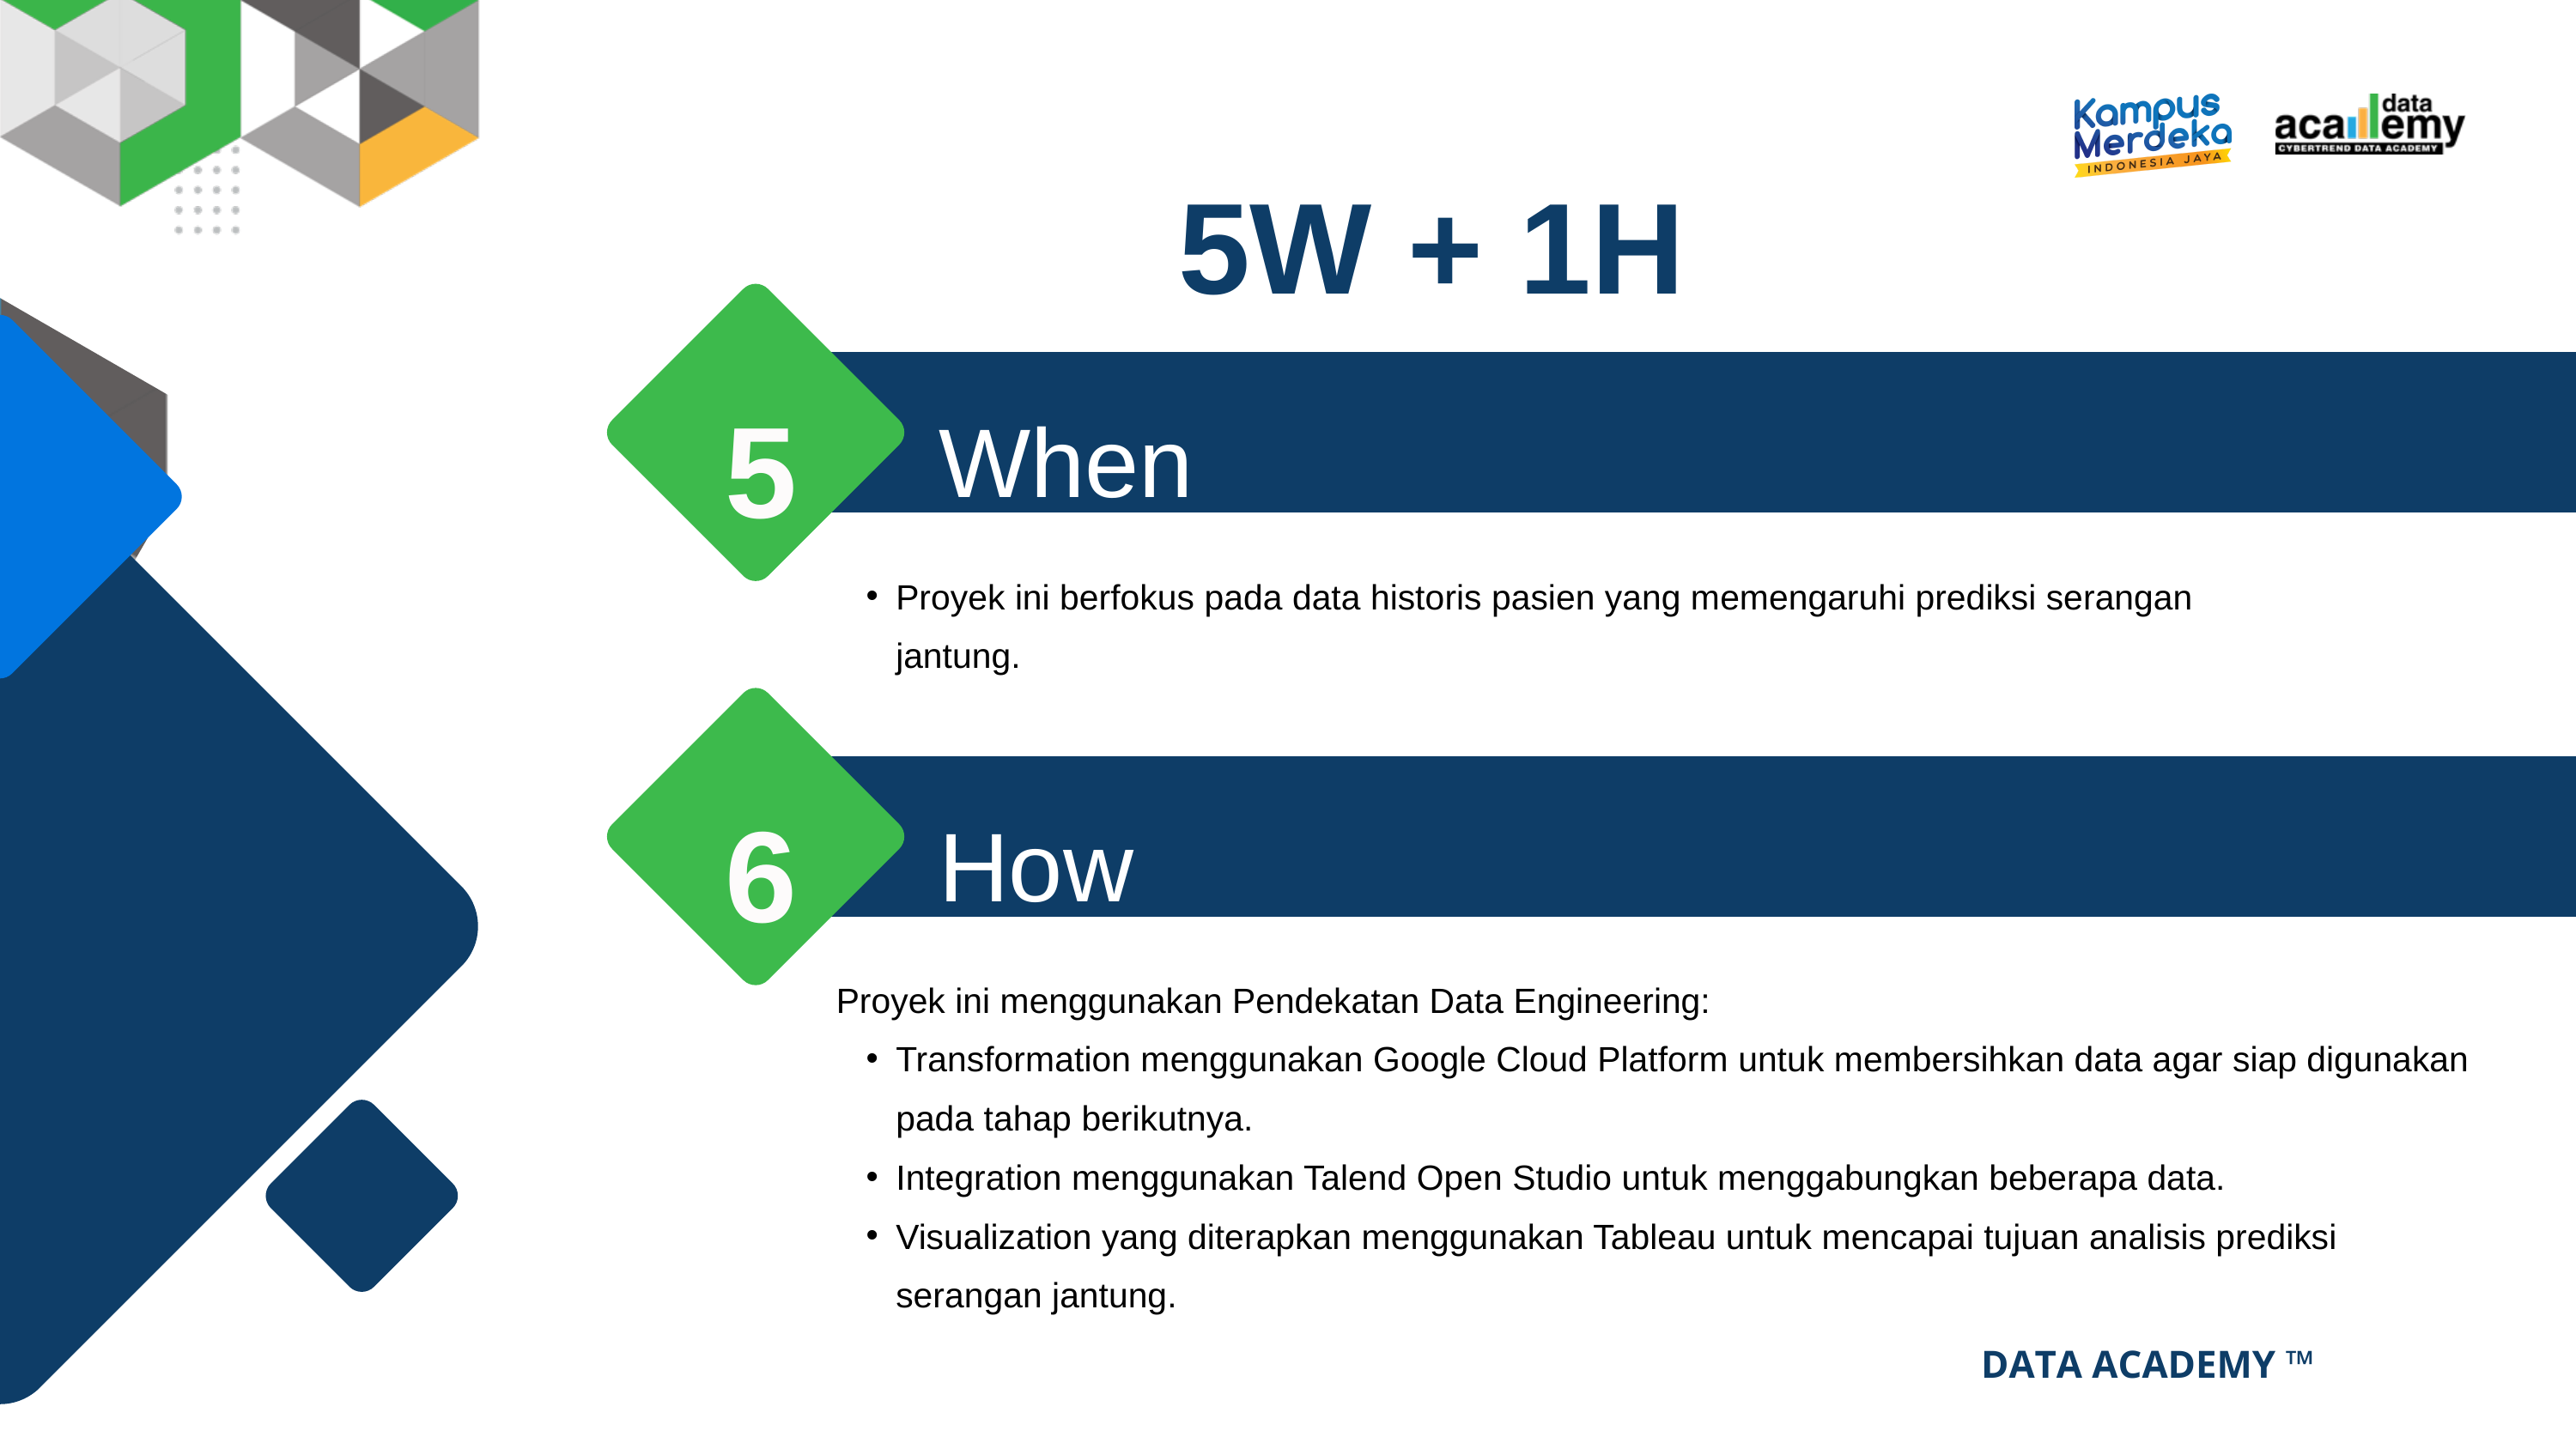

5W + 1H

5
When

Proyek ini berfokus pada data historis pasien yang memengaruhi prediksi serangan jantung.

6
How
Proyek ini menggunakan Pendekatan Data Engineering:
Transformation menggunakan Google Cloud Platform untuk membersihkan data agar siap digunakan pada tahap berikutnya.
Integration menggunakan Talend Open Studio untuk menggabungkan beberapa data.
Visualization yang diterapkan menggunakan Tableau untuk mencapai tujuan analisis prediksi serangan jantung.

DATA ACADEMY ™